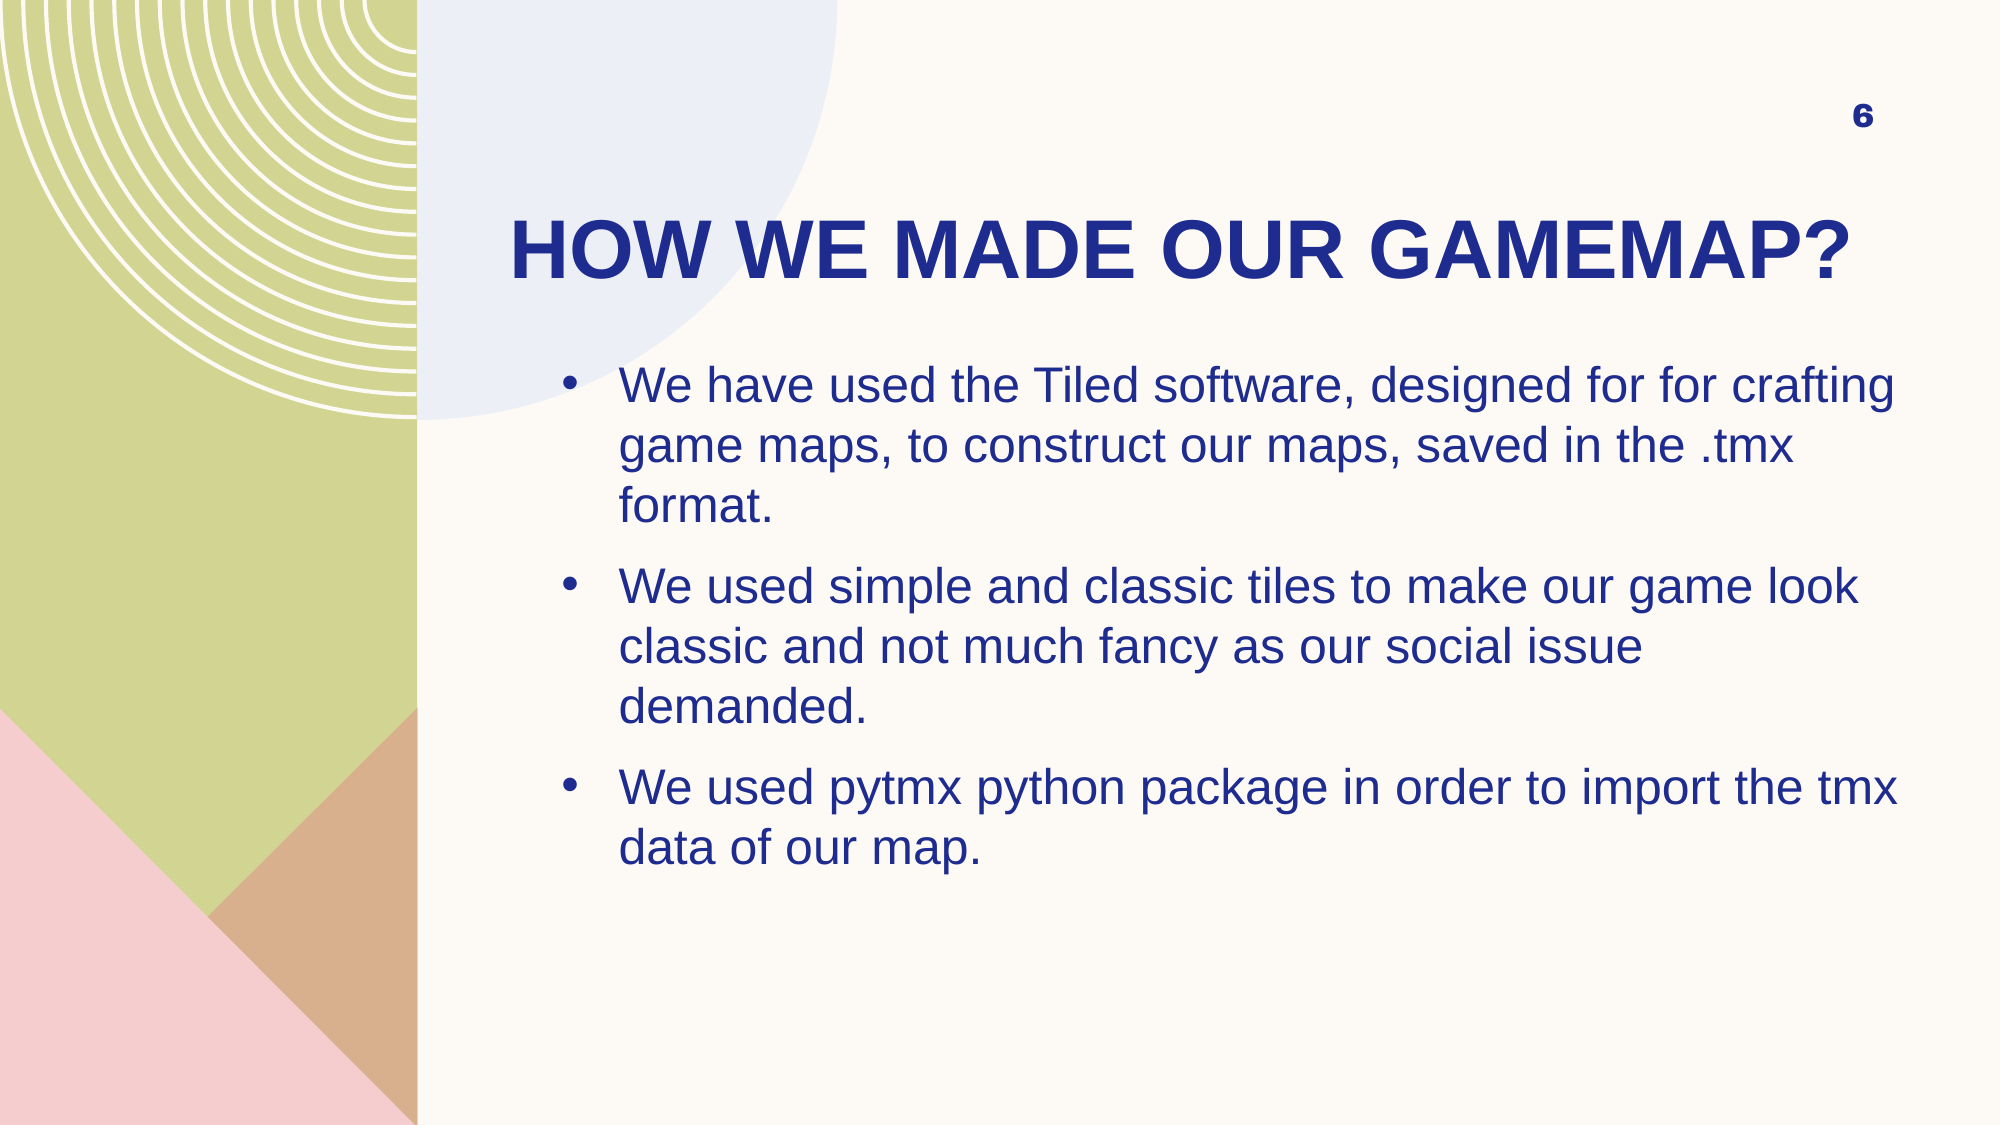

6
# How WE MADE OUR GAMEMAP?
We have used the Tiled software, designed for for crafting game maps, to construct our maps, saved in the .tmx format.
We used simple and classic tiles to make our game look classic and not much fancy as our social issue demanded.
We used pytmx python package in order to import the tmx data of our map.